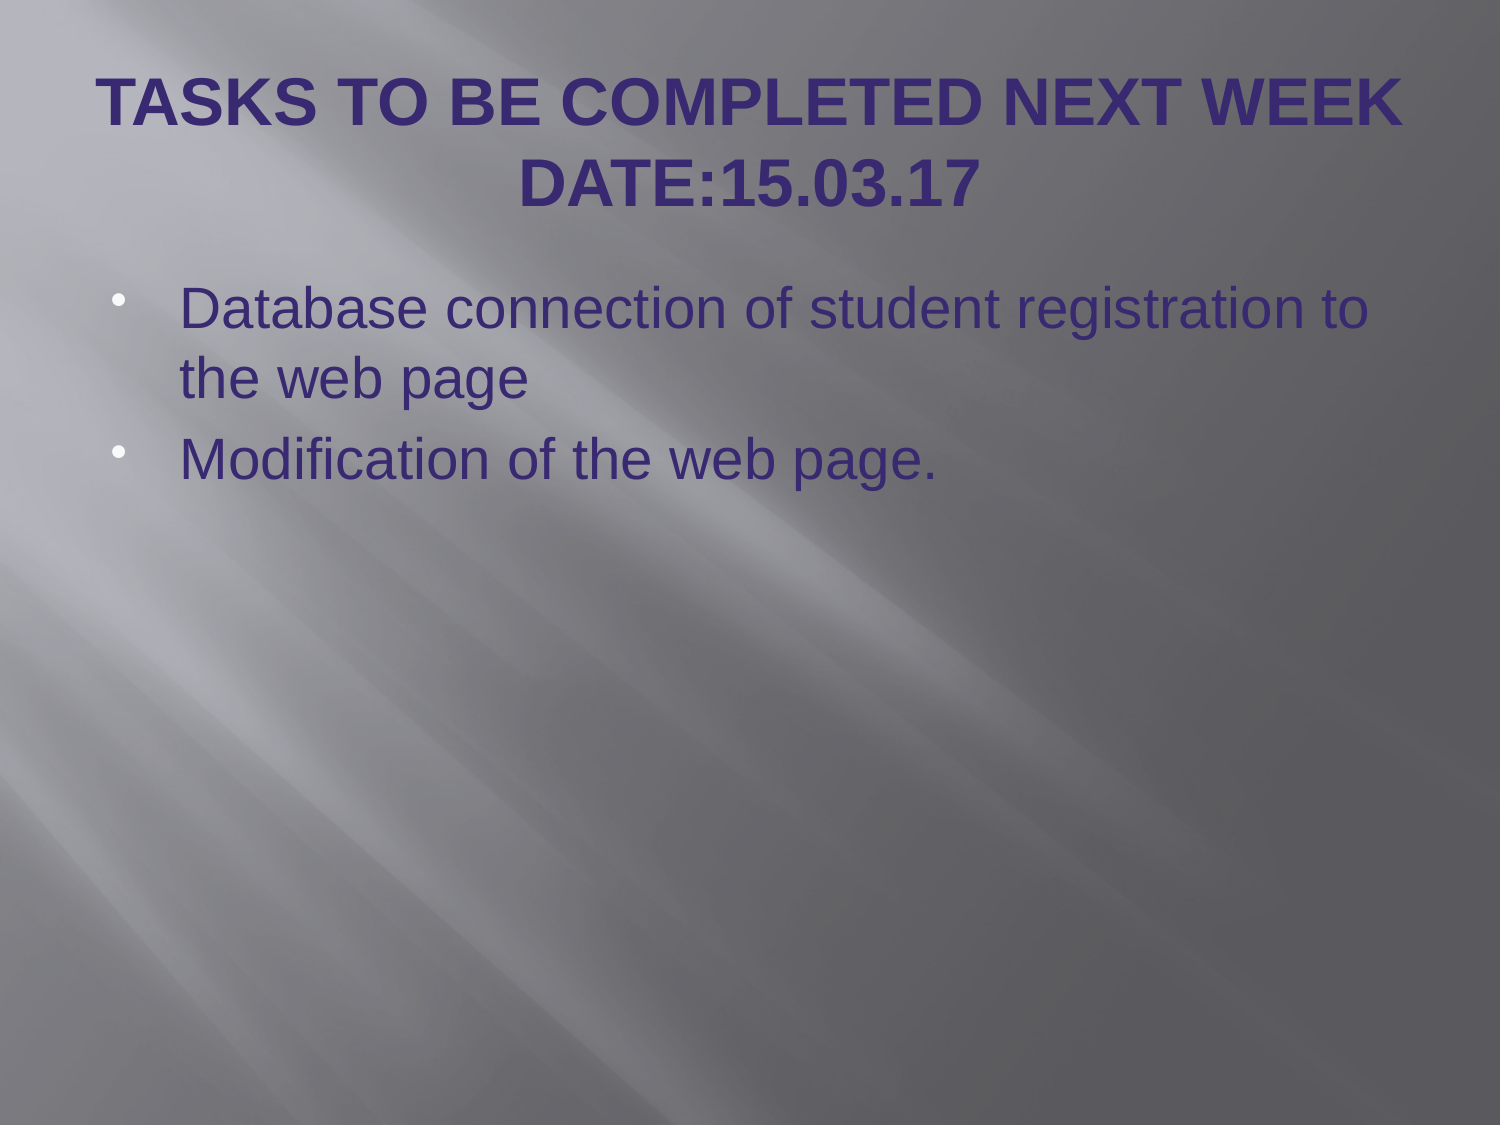

# TASKS TO BE COMPLETED NEXT WEEK DATE:15.03.17
Database connection of student registration to the web page
Modification of the web page.